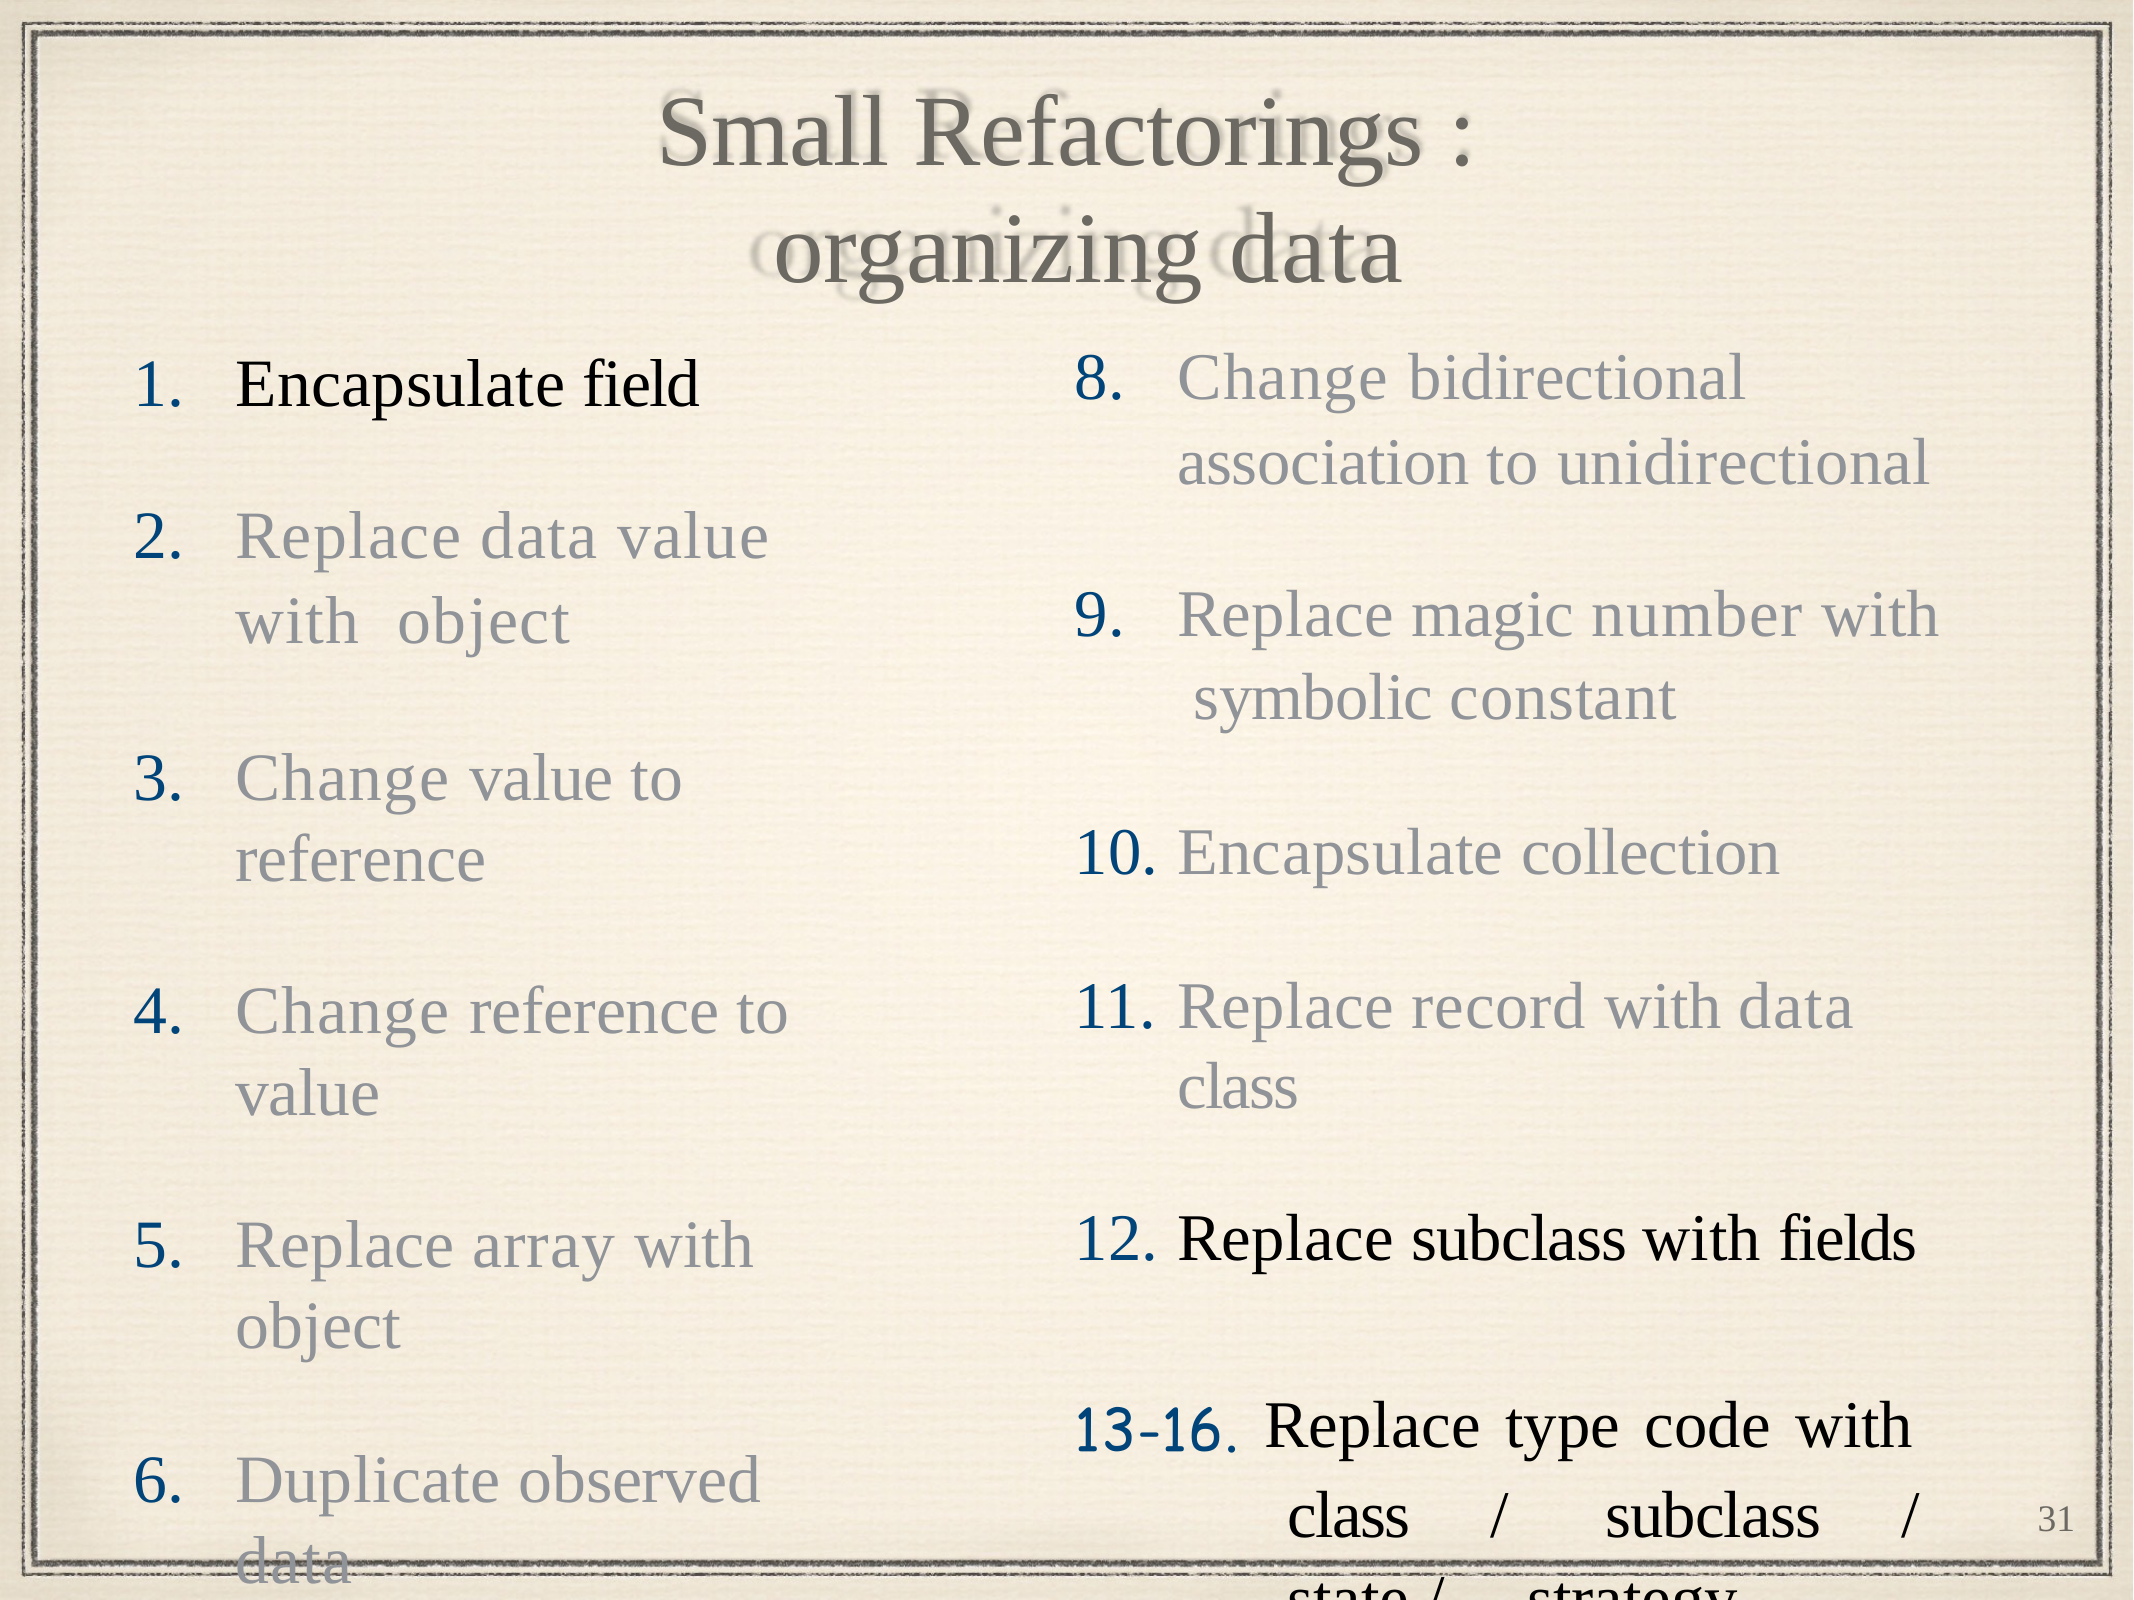

# Small Refactorings :  organizing data
Change bidirectional  association to unidirectional
Replace magic number with  symbolic constant

Encapsulate collection
Replace record with data class
Replace subclass with fields
13-16. Replace type code with  class / subclass / state /  strategy
Encapsulate field
Replace data value with  object

Change value to reference
Change reference to value
Replace array with object
Duplicate observed data
Change unidirectional  association to bidirectional
31